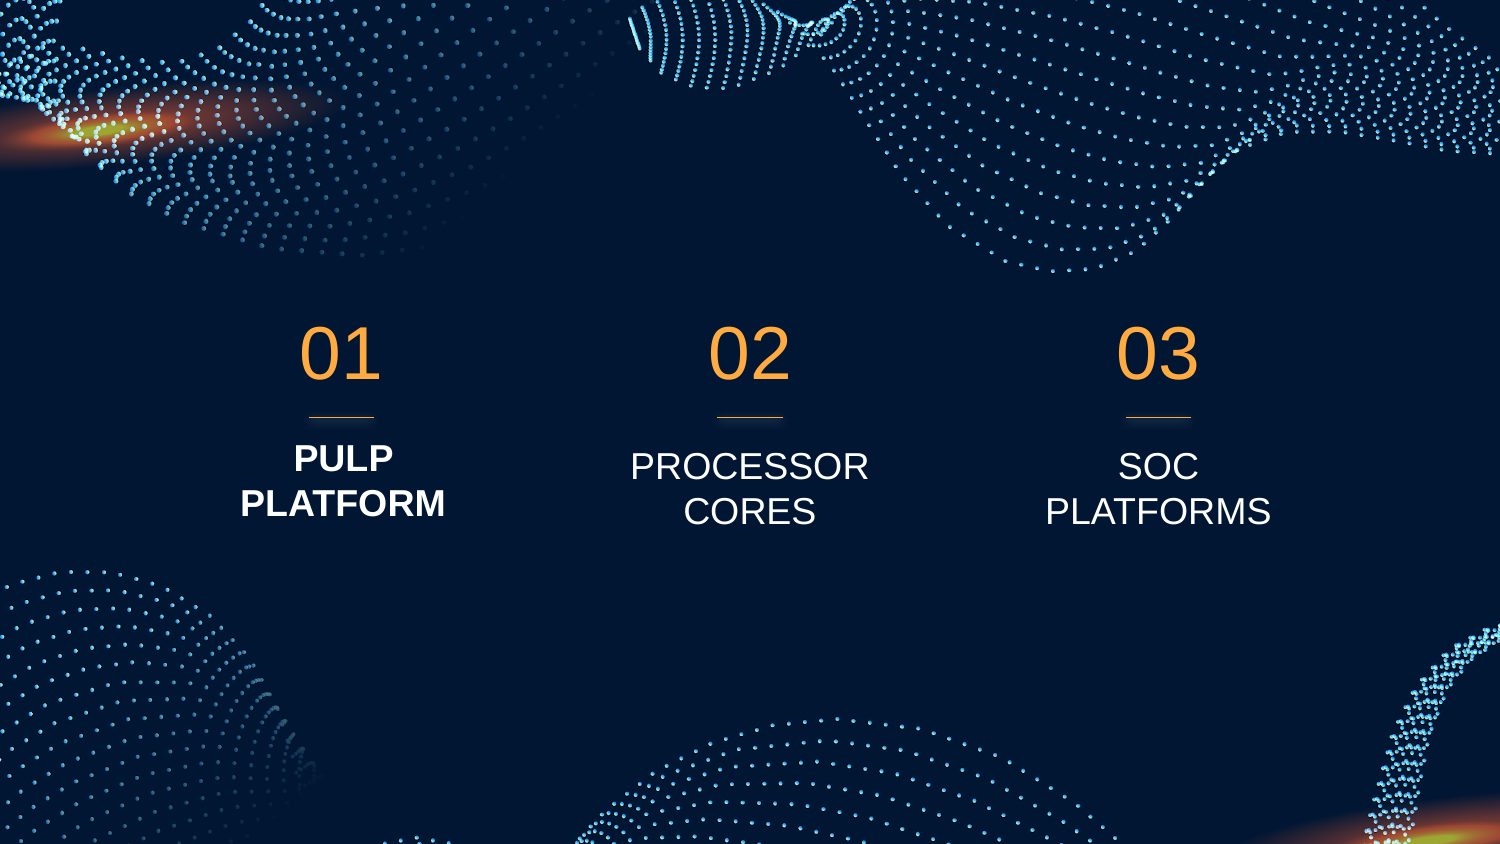

01
02
03
PULP PLATFORM
# PROCESSOR CORES
SOC PLATFORMS